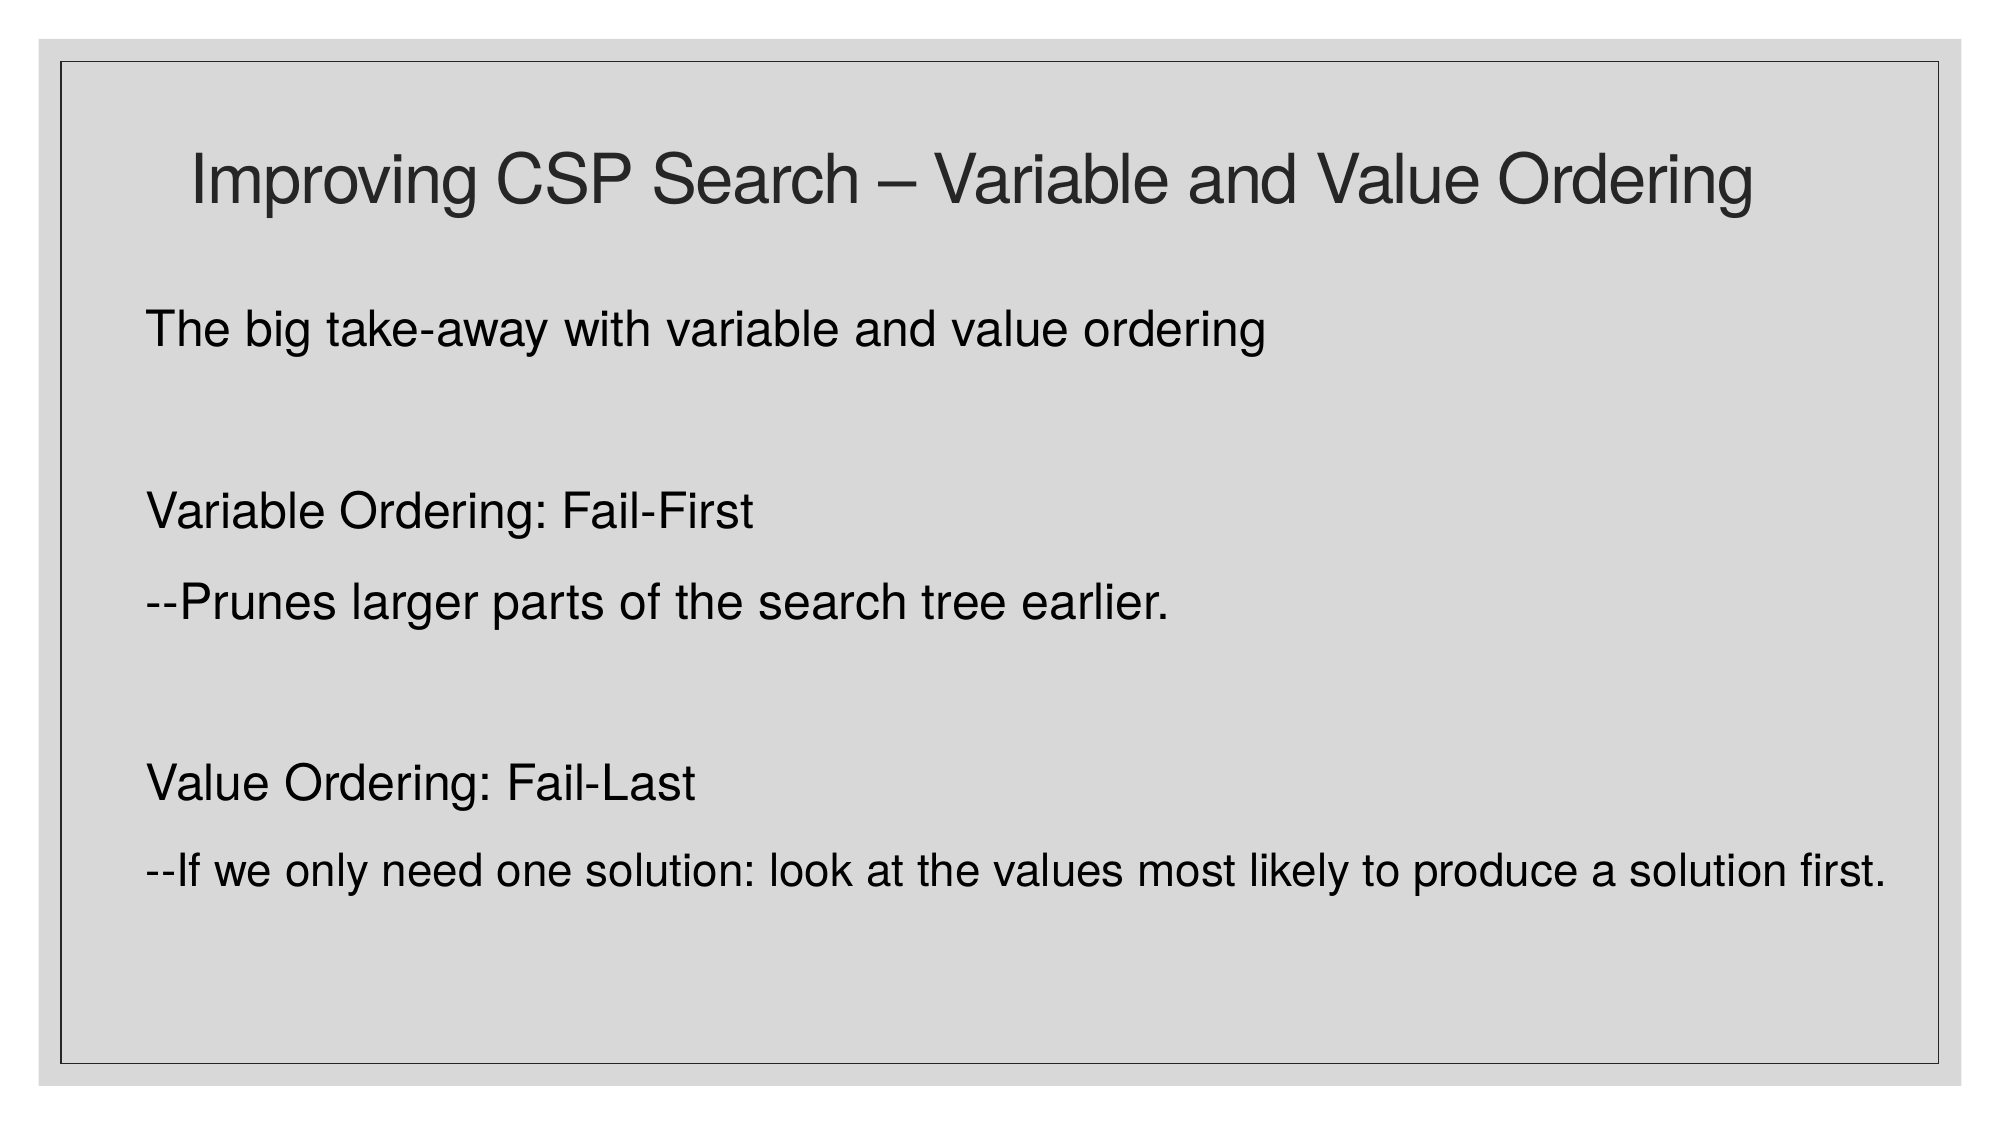

# Improving CSP Search – Variable and Value Ordering
The big take-away with variable and value ordering

Variable Ordering: Fail-First
--Prunes larger parts of the search tree earlier.

Value Ordering: Fail-Last
--If we only need one solution: look at the values most likely to produce a solution first.